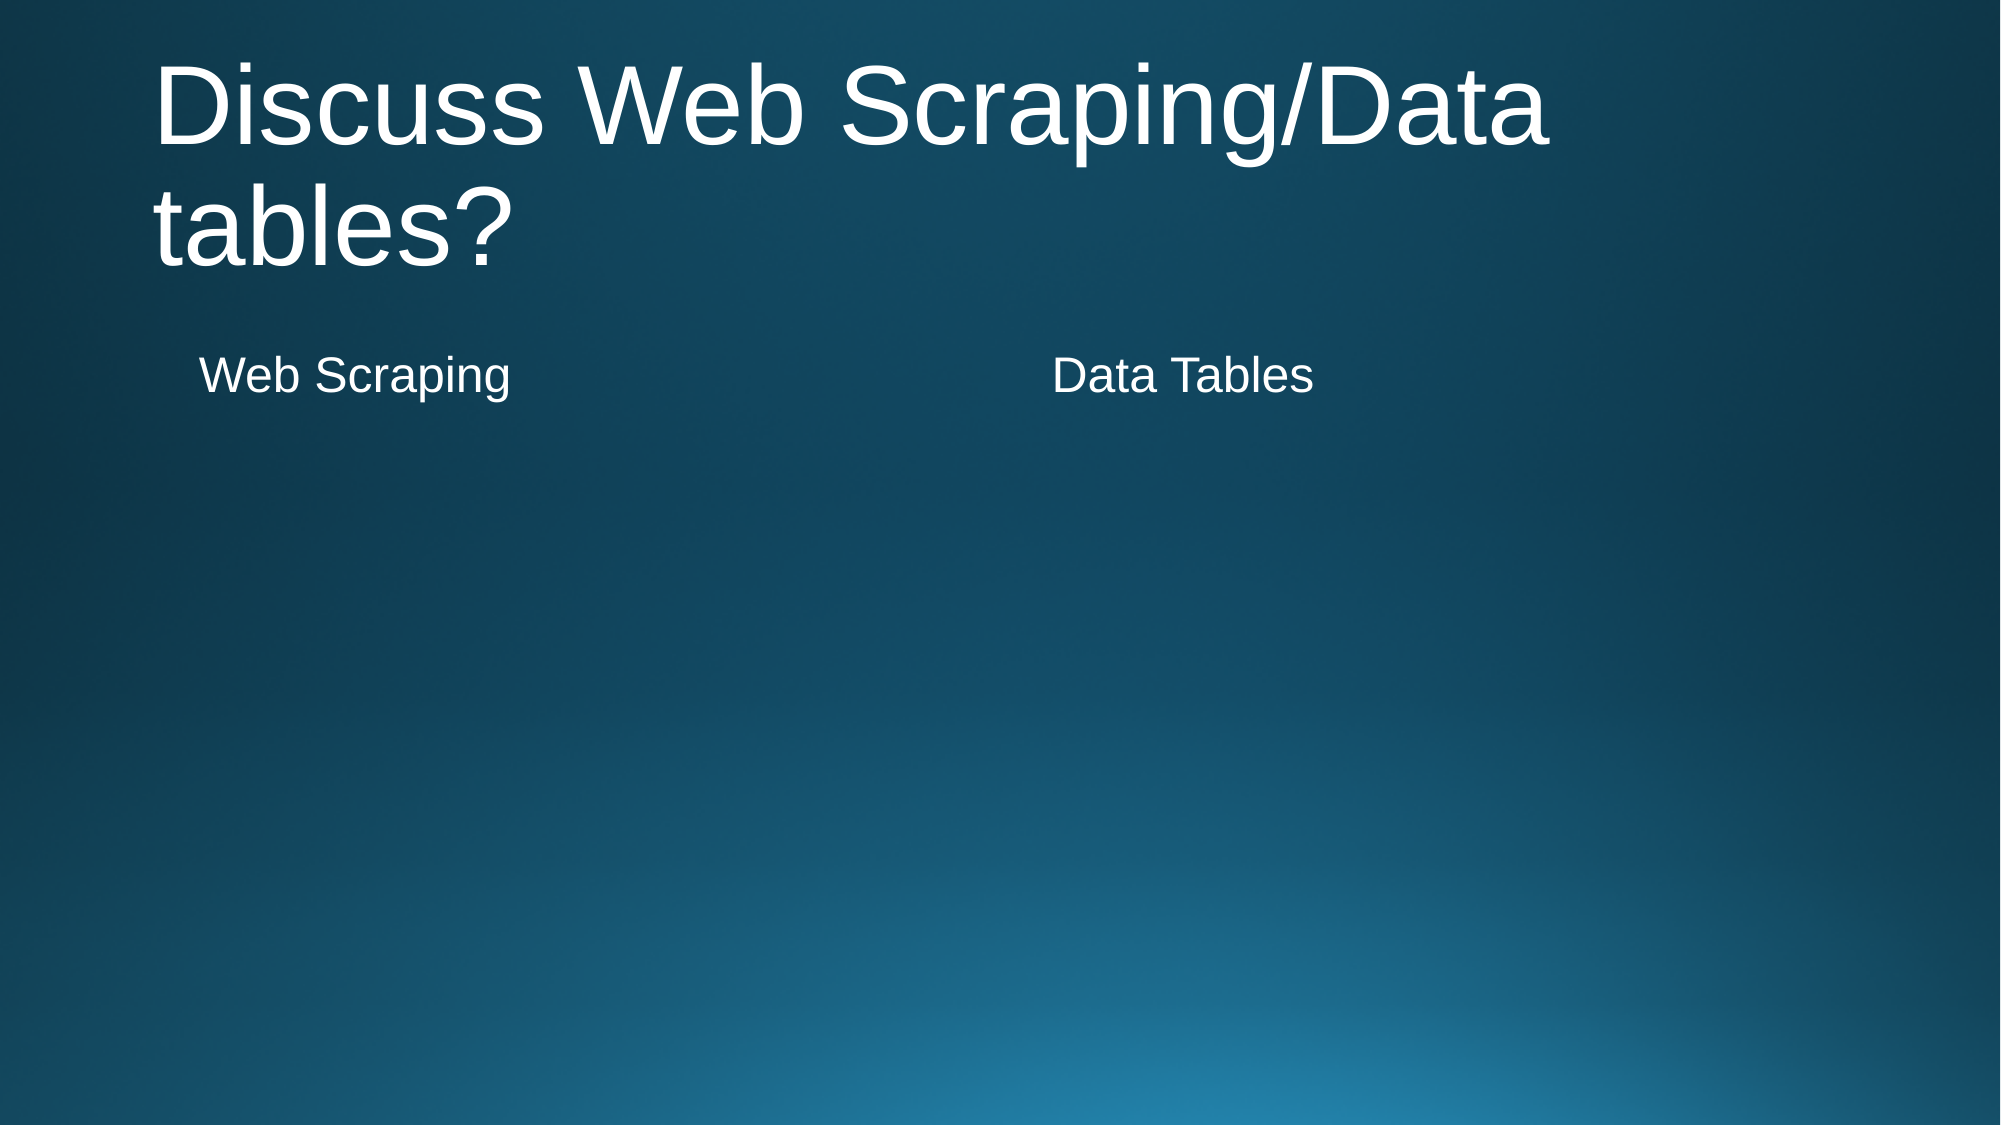

# Discuss Web Scraping/Data tables?
Web Scraping
Data Tables